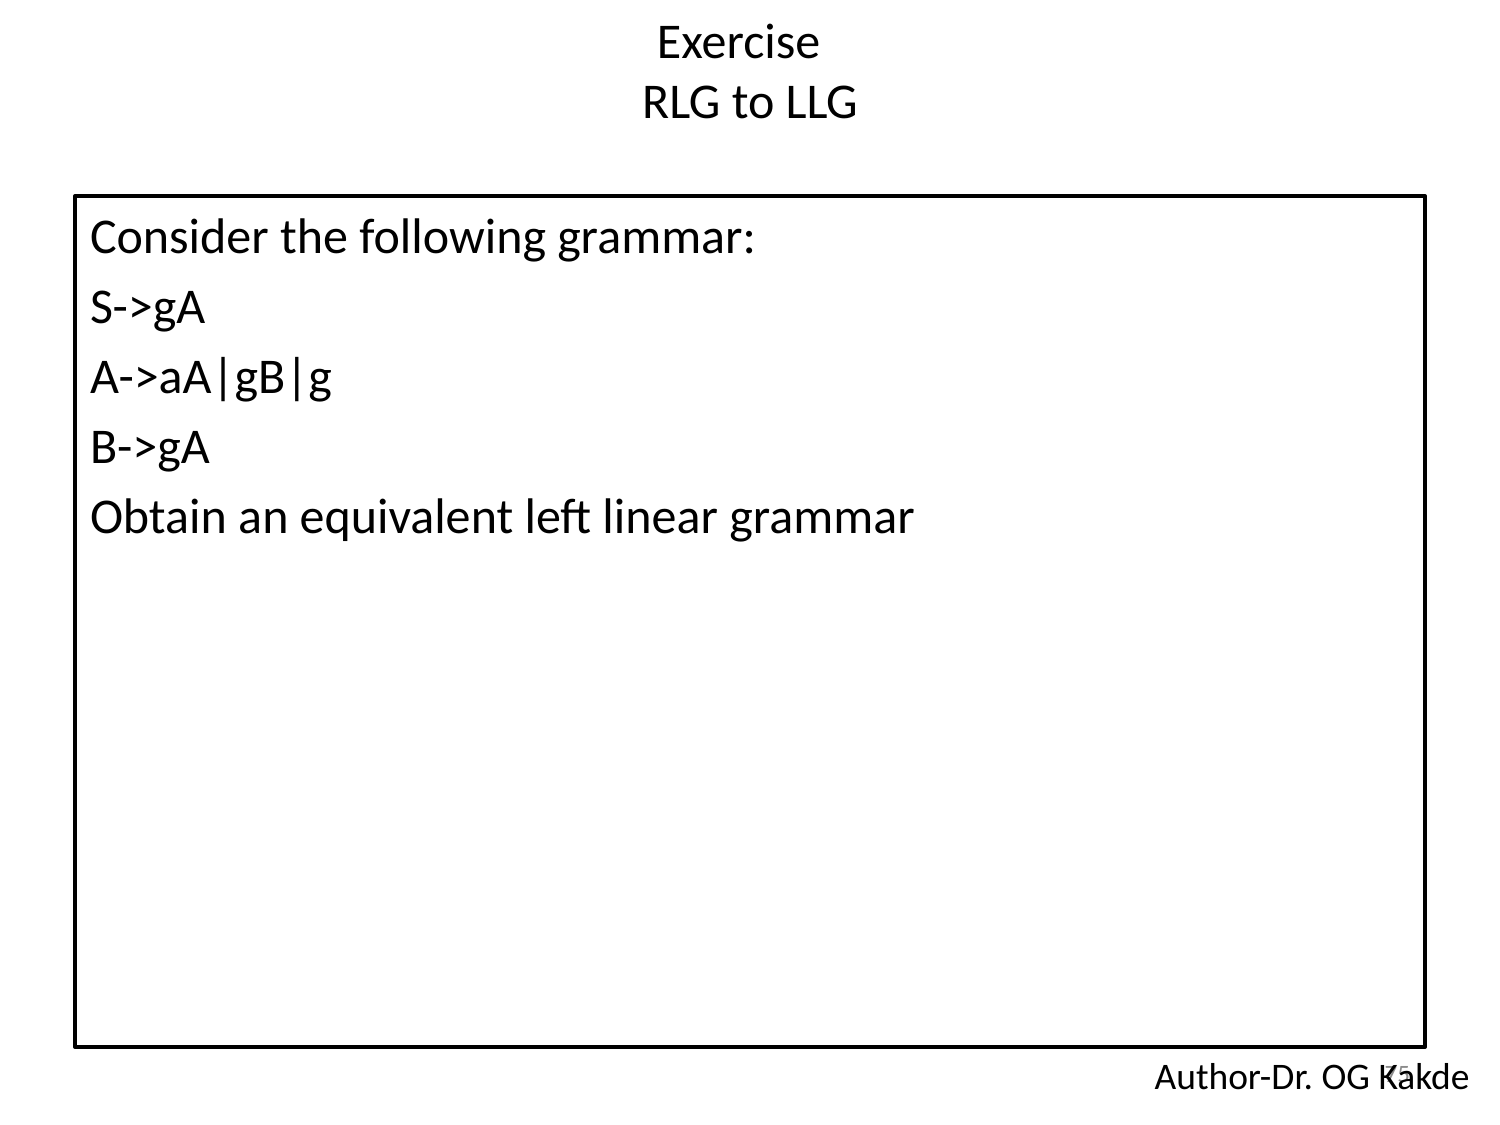

Exercise
RLG to LLG
Consider the following grammar:
S->gA
A->aA|gB|g
B->gA
Obtain an equivalent left linear grammar

75
Author-Dr. OG Kakde